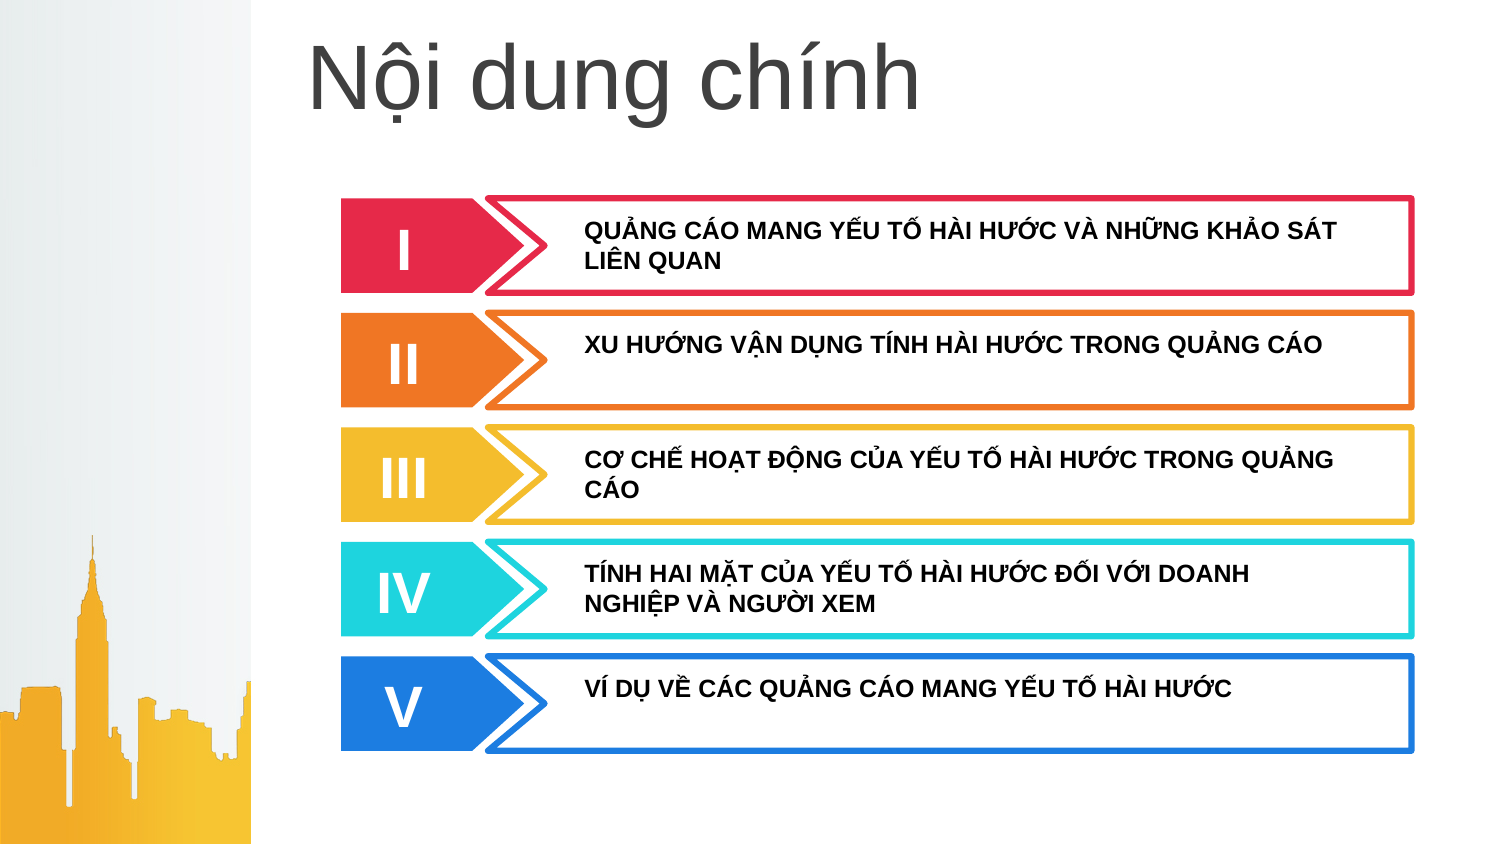

# Nội dung chính

QUẢNG CÁO MANG YẾU TỐ HÀI HƯỚC VÀ NHỮNG KHẢO SÁT LIÊN QUAN

I

XU HƯỚNG VẬN DỤNG TÍNH HÀI HƯỚC TRONG QUẢNG CÁO
II

CƠ CHẾ HOẠT ĐỘNG CỦA YẾU TỐ HÀI HƯỚC TRONG QUẢNG CÁO
III

TÍNH HAI MẶT CỦA YẾU TỐ HÀI HƯỚC ĐỐI VỚI DOANH NGHIỆP VÀ NGƯỜI XEM
IV

VÍ DỤ VỀ CÁC QUẢNG CÁO MANG YẾU TỐ HÀI HƯỚC
V